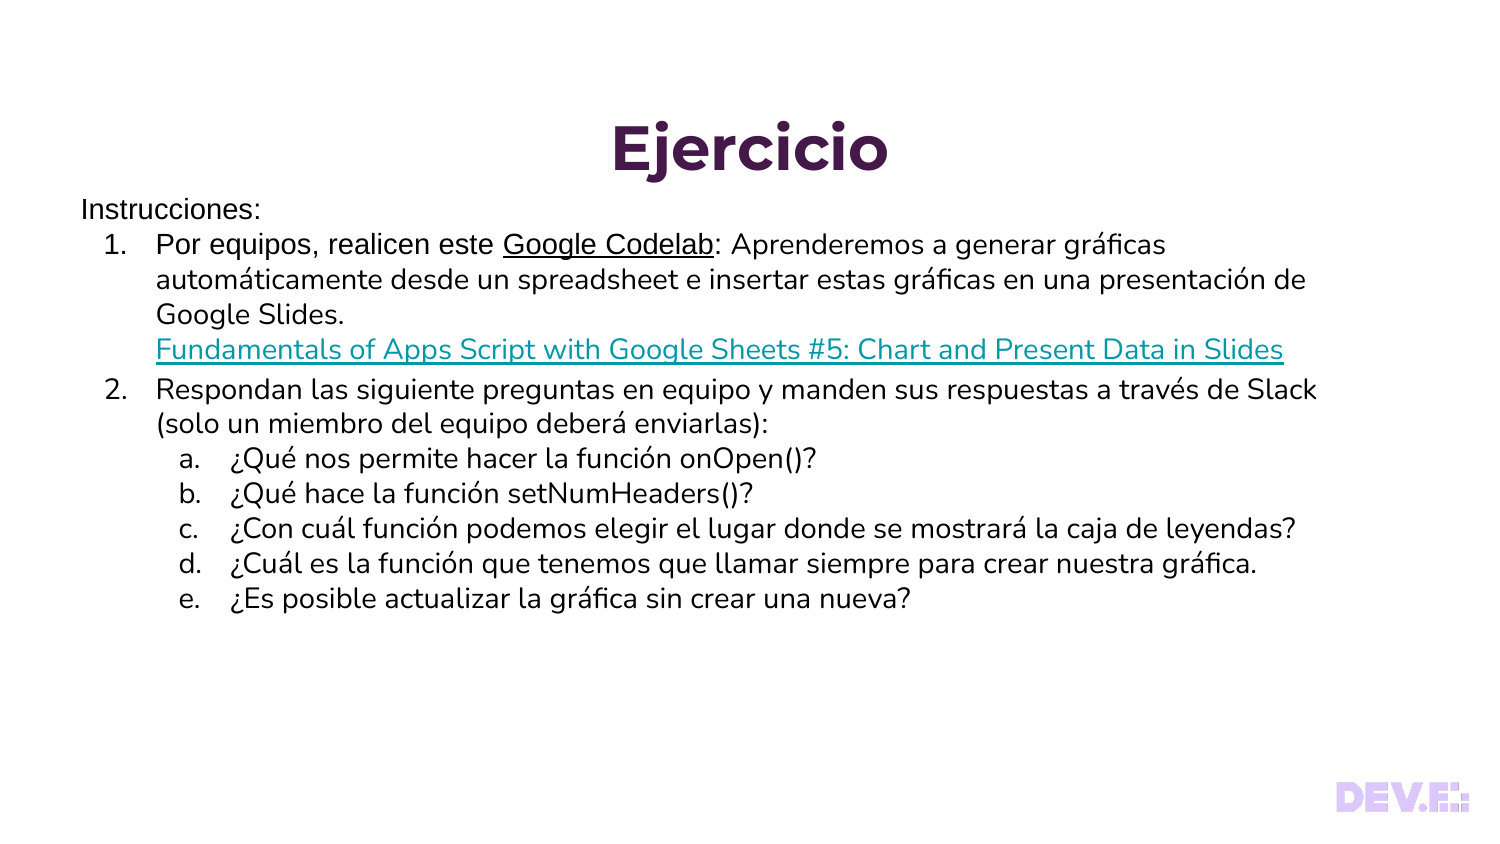

Ejercicio
Instrucciones:
Por equipos, realicen este Google Codelab: Aprenderemos a generar gráficas automáticamente desde un spreadsheet e insertar estas gráficas en una presentación de Google Slides. Fundamentals of Apps Script with Google Sheets #5: Chart and Present Data in Slides
Respondan las siguiente preguntas en equipo y manden sus respuestas a través de Slack (solo un miembro del equipo deberá enviarlas):
¿Qué nos permite hacer la función onOpen()?
¿Qué hace la función setNumHeaders()?
¿Con cuál función podemos elegir el lugar donde se mostrará la caja de leyendas?
¿Cuál es la función que tenemos que llamar siempre para crear nuestra gráfica.
¿Es posible actualizar la gráfica sin crear una nueva?